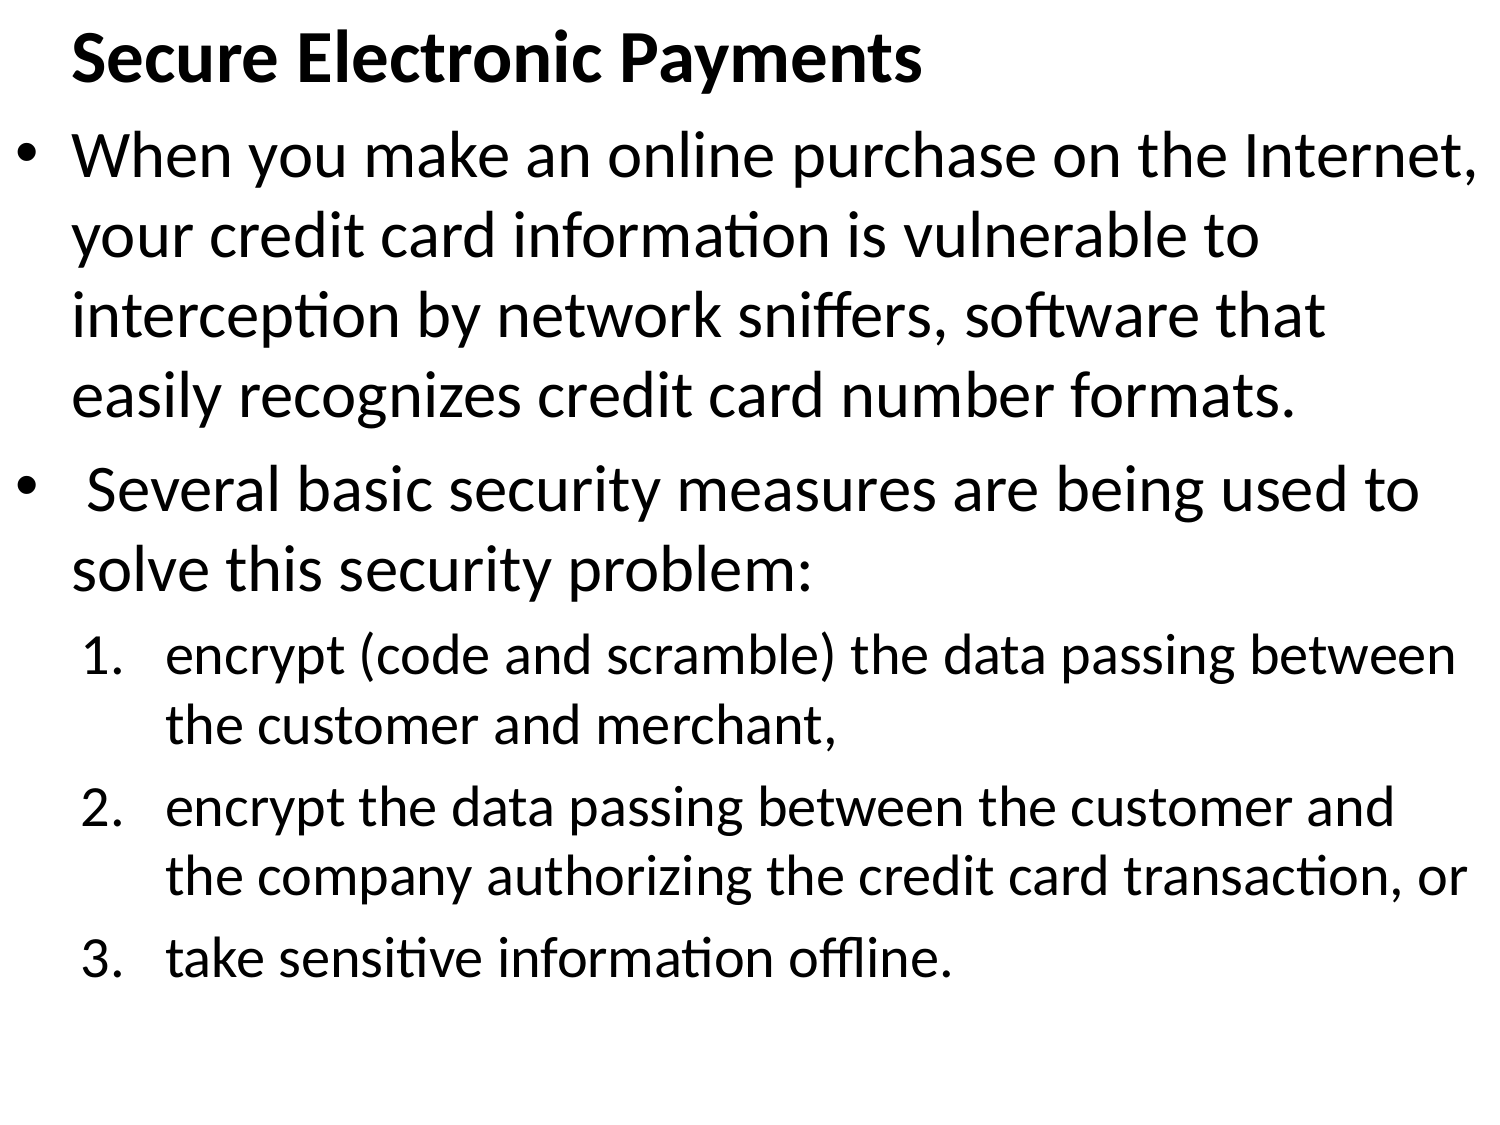

Secure Electronic Payments
When you make an online purchase on the Internet, your credit card information is vulnerable to interception by network sniffers, software that easily recognizes credit card number formats.
 Several basic security measures are being used to solve this security problem:
encrypt (code and scramble) the data passing between the customer and merchant,
encrypt the data passing between the customer and the company au­thorizing the credit card transaction, or
take sensitive information offline.